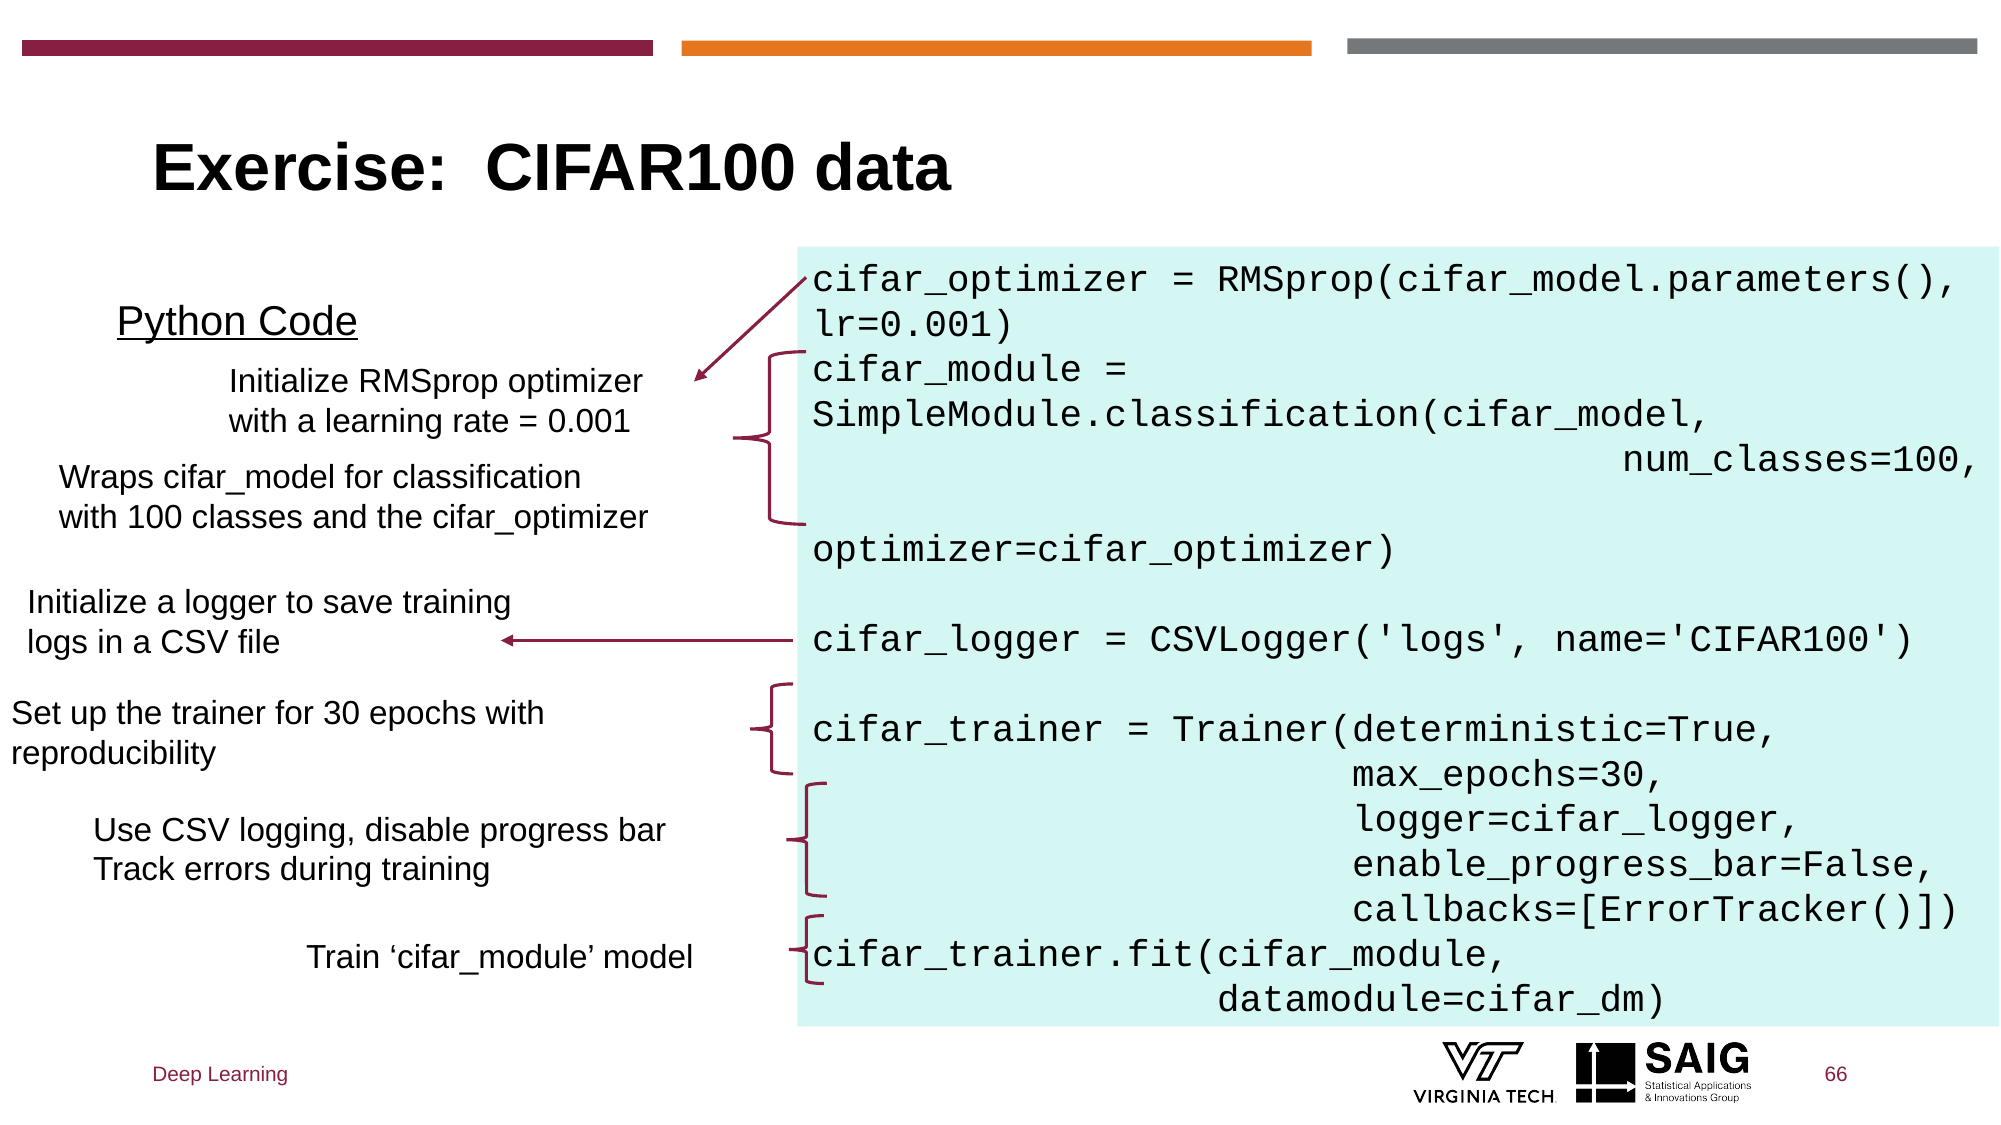

# Exercise:  CIFAR100 data
cifar_optimizer = RMSprop(cifar_model.parameters(), lr=0.001)
cifar_module = SimpleModule.classification(cifar_model,
                                    num_classes=100,
                                    optimizer=cifar_optimizer)

cifar_logger = CSVLogger('logs', name='CIFAR100')

cifar_trainer = Trainer(deterministic=True,
                        max_epochs=30,
                        logger=cifar_logger,
                        enable_progress_bar=False,
                        callbacks=[ErrorTracker()])
cifar_trainer.fit(cifar_module,
                  datamodule=cifar_dm)
Python Code
Initialize RMSprop optimizer
with a learning rate = 0.001

Wraps cifar_model for classification
with 100 classes and the cifar_optimizer
Initialize a logger to save training logs in a CSV file
Set up the trainer for 30 epochs with reproducibility

Use CSV logging, disable progress bar
Track errors during training

Train ‘cifar_module’ model
Deep Learning
66